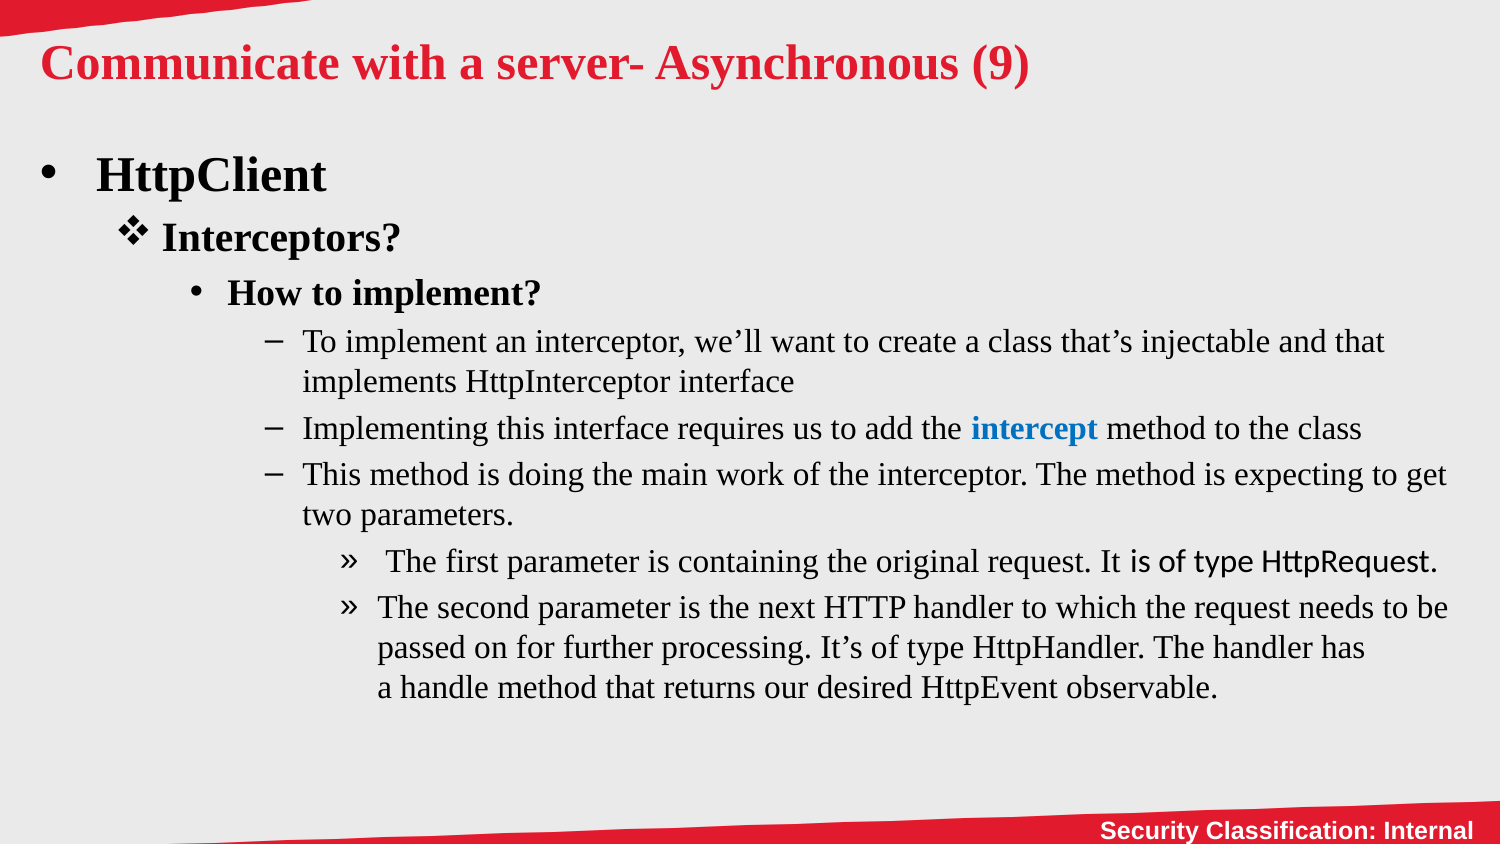

# Communicate with a server- Asynchronous (9)
HttpClient
Interceptors?
How to implement?
To implement an interceptor, we’ll want to create a class that’s injectable and that implements HttpInterceptor interface
Implementing this interface requires us to add the intercept method to the class
This method is doing the main work of the interceptor. The method is expecting to get two parameters.
 The first parameter is containing the original request. It is of type HttpRequest.
The second parameter is the next HTTP handler to which the request needs to be passed on for further processing. It’s of type HttpHandler. The handler has a handle method that returns our desired HttpEvent observable.